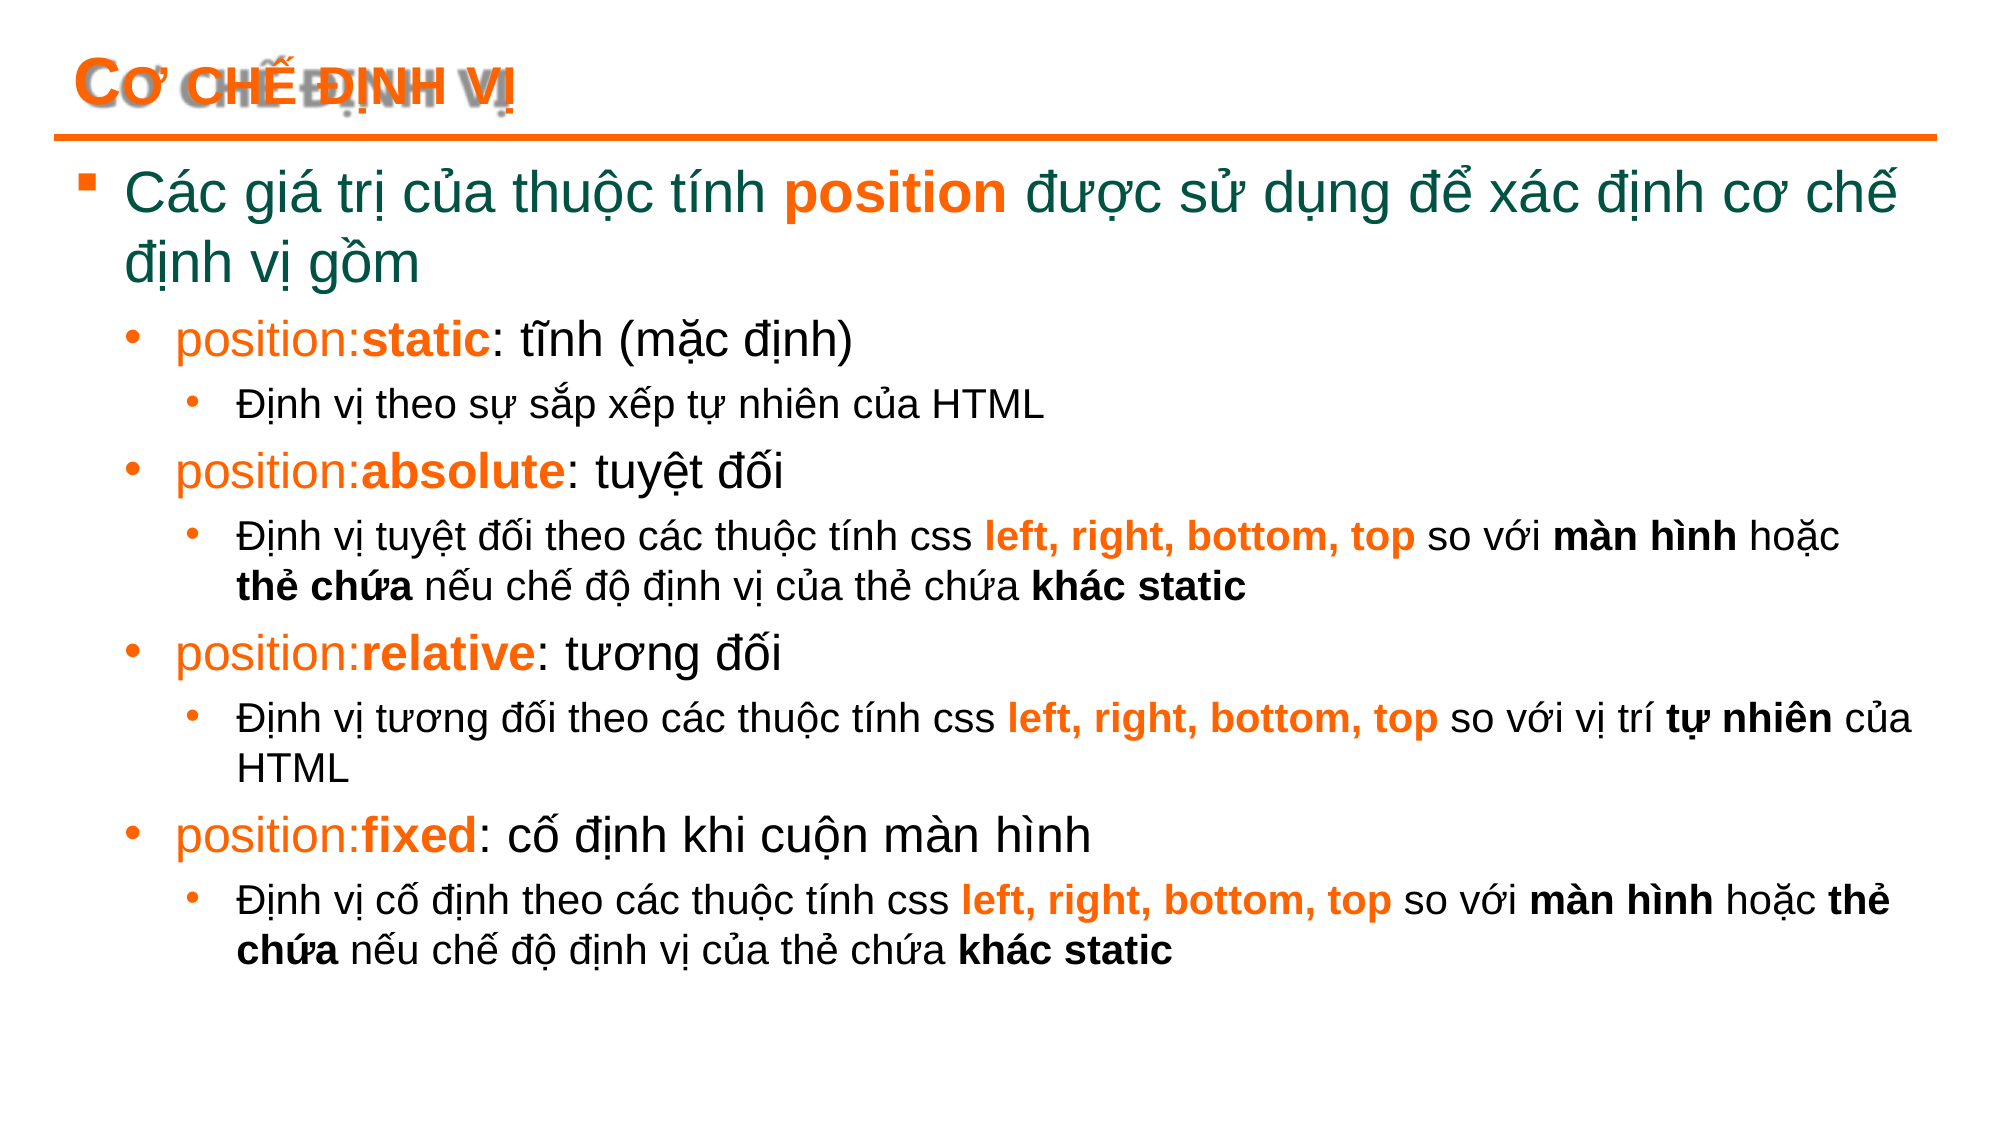

# CƠ CHẾ ĐỊNH VỊ
Các giá trị của thuộc tính position được sử dụng để xác định cơ chế
định vị gồm
position:static: tĩnh (mặc định)
Định vị theo sự sắp xếp tự nhiên của HTML
position:absolute: tuyệt đối
Định vị tuyệt đối theo các thuộc tính css left, right, bottom, top so với màn hình hoặc
thẻ chứa nếu chế độ định vị của thẻ chứa khác static
position:relative: tương đối
Định vị tương đối theo các thuộc tính css left, right, bottom, top so với vị trí tự nhiên của HTML
position:fixed: cố định khi cuộn màn hình
Định vị cố định theo các thuộc tính css left, right, bottom, top so với màn hình hoặc thẻ chứa nếu chế độ định vị của thẻ chứa khác static